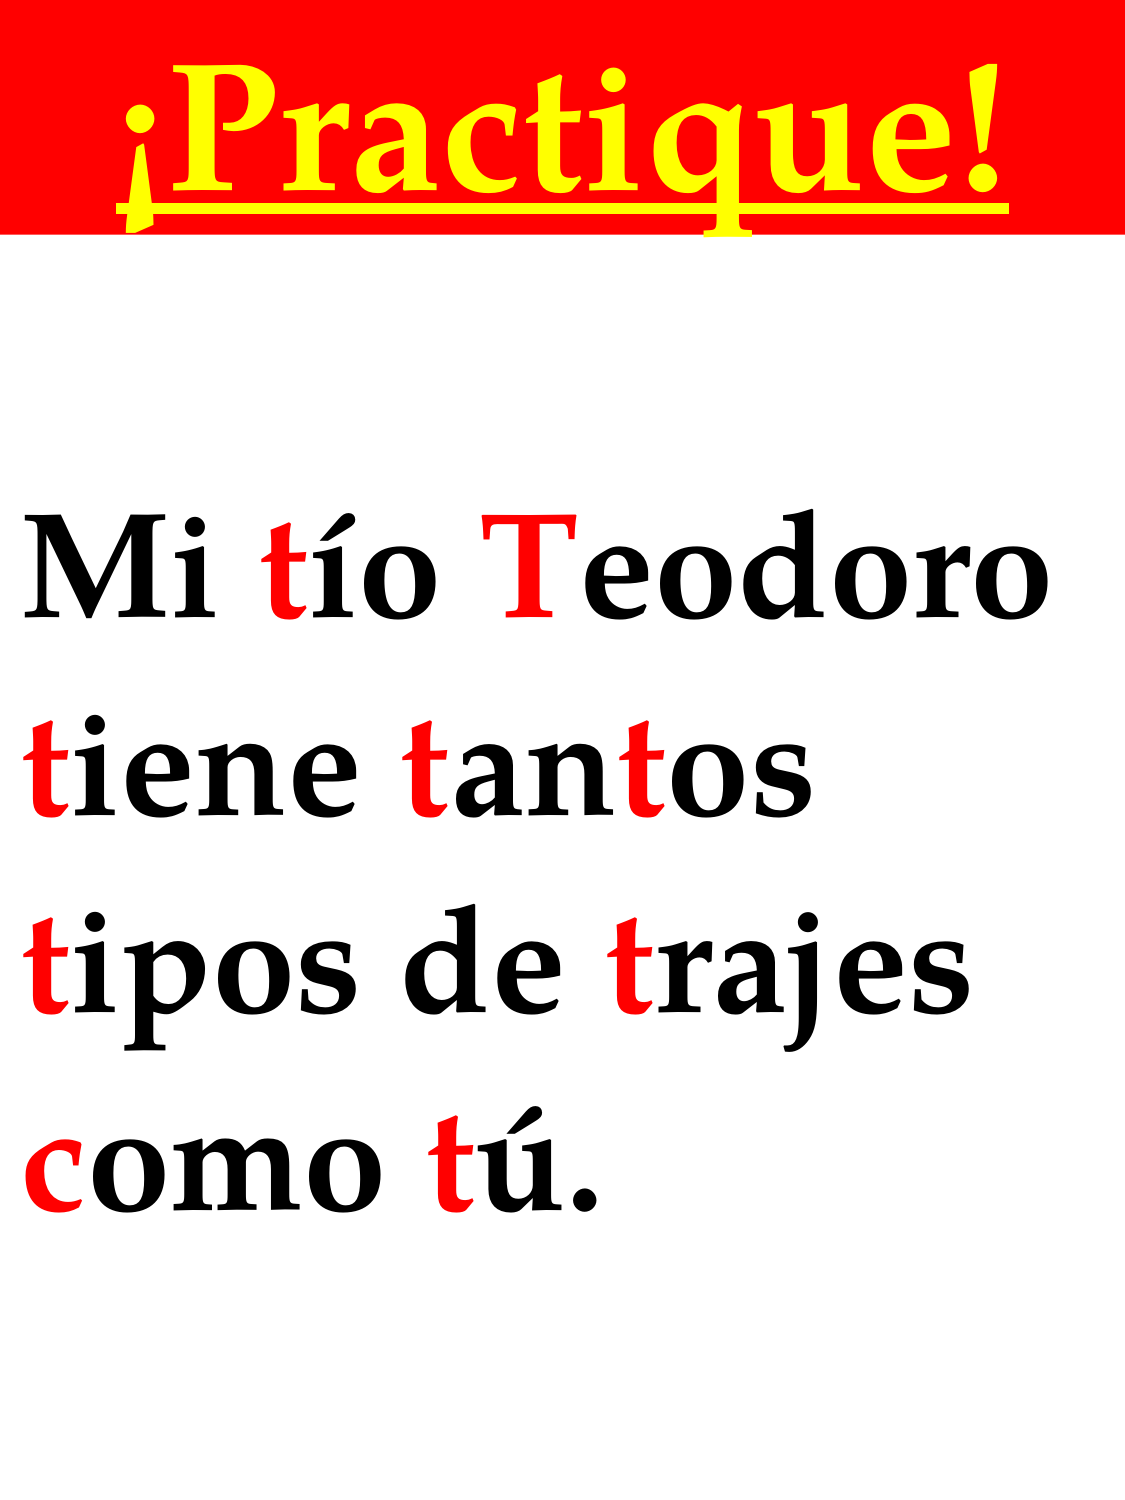

¡Practique!

Mi tío Teodoro tiene tantos tipos de trajes como tú.